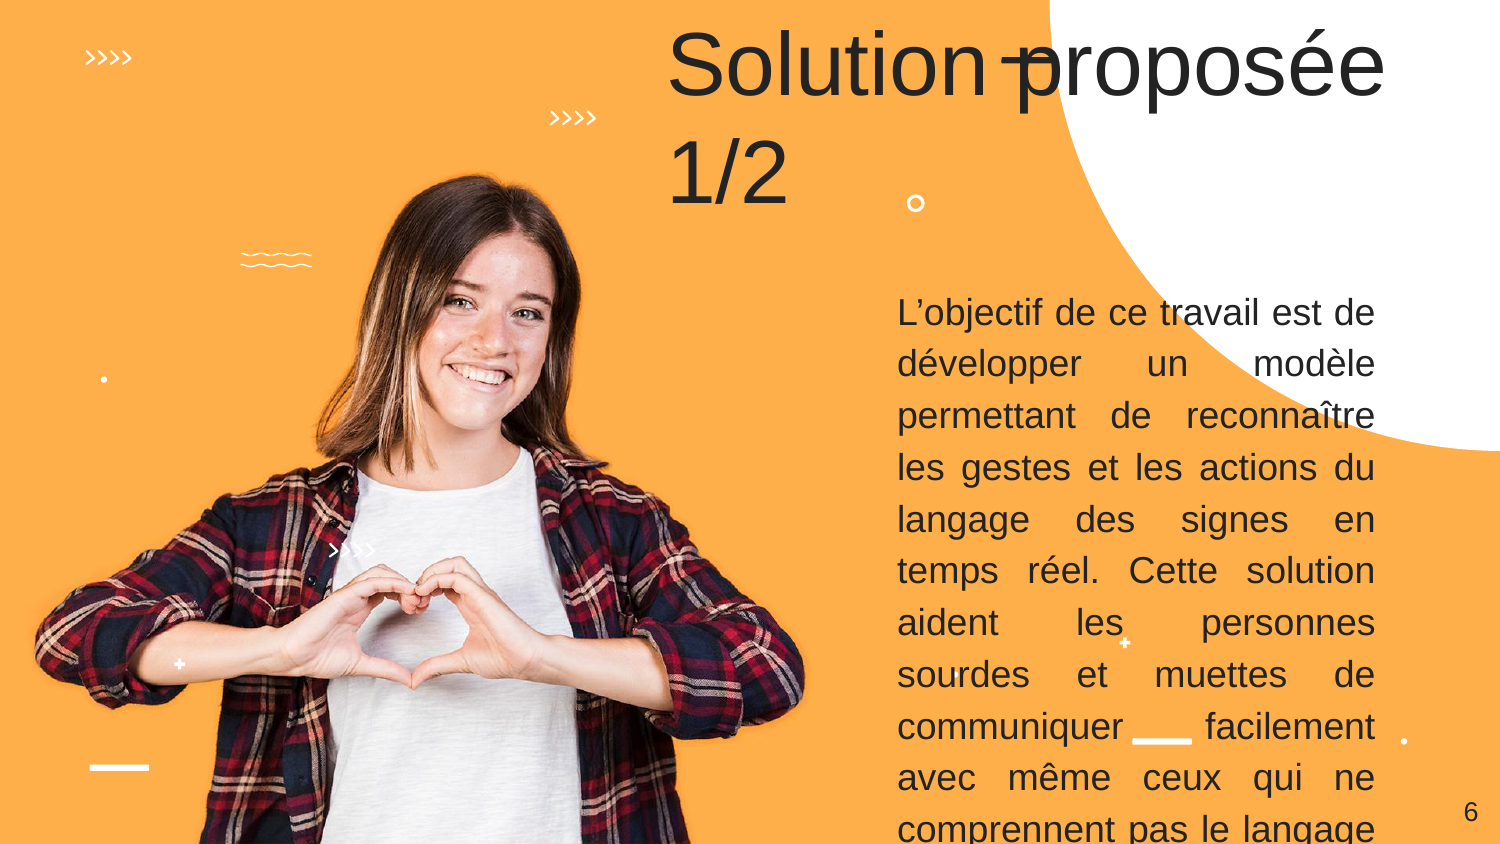

# Solution proposée 1/2
L’objectif de ce travail est de développer un modèle permettant de reconnaître les gestes et les actions du langage des signes en temps réel. Cette solution aident les personnes sourdes et muettes de communiquer facilement avec même ceux qui ne comprennent pas le langage des signes.
6